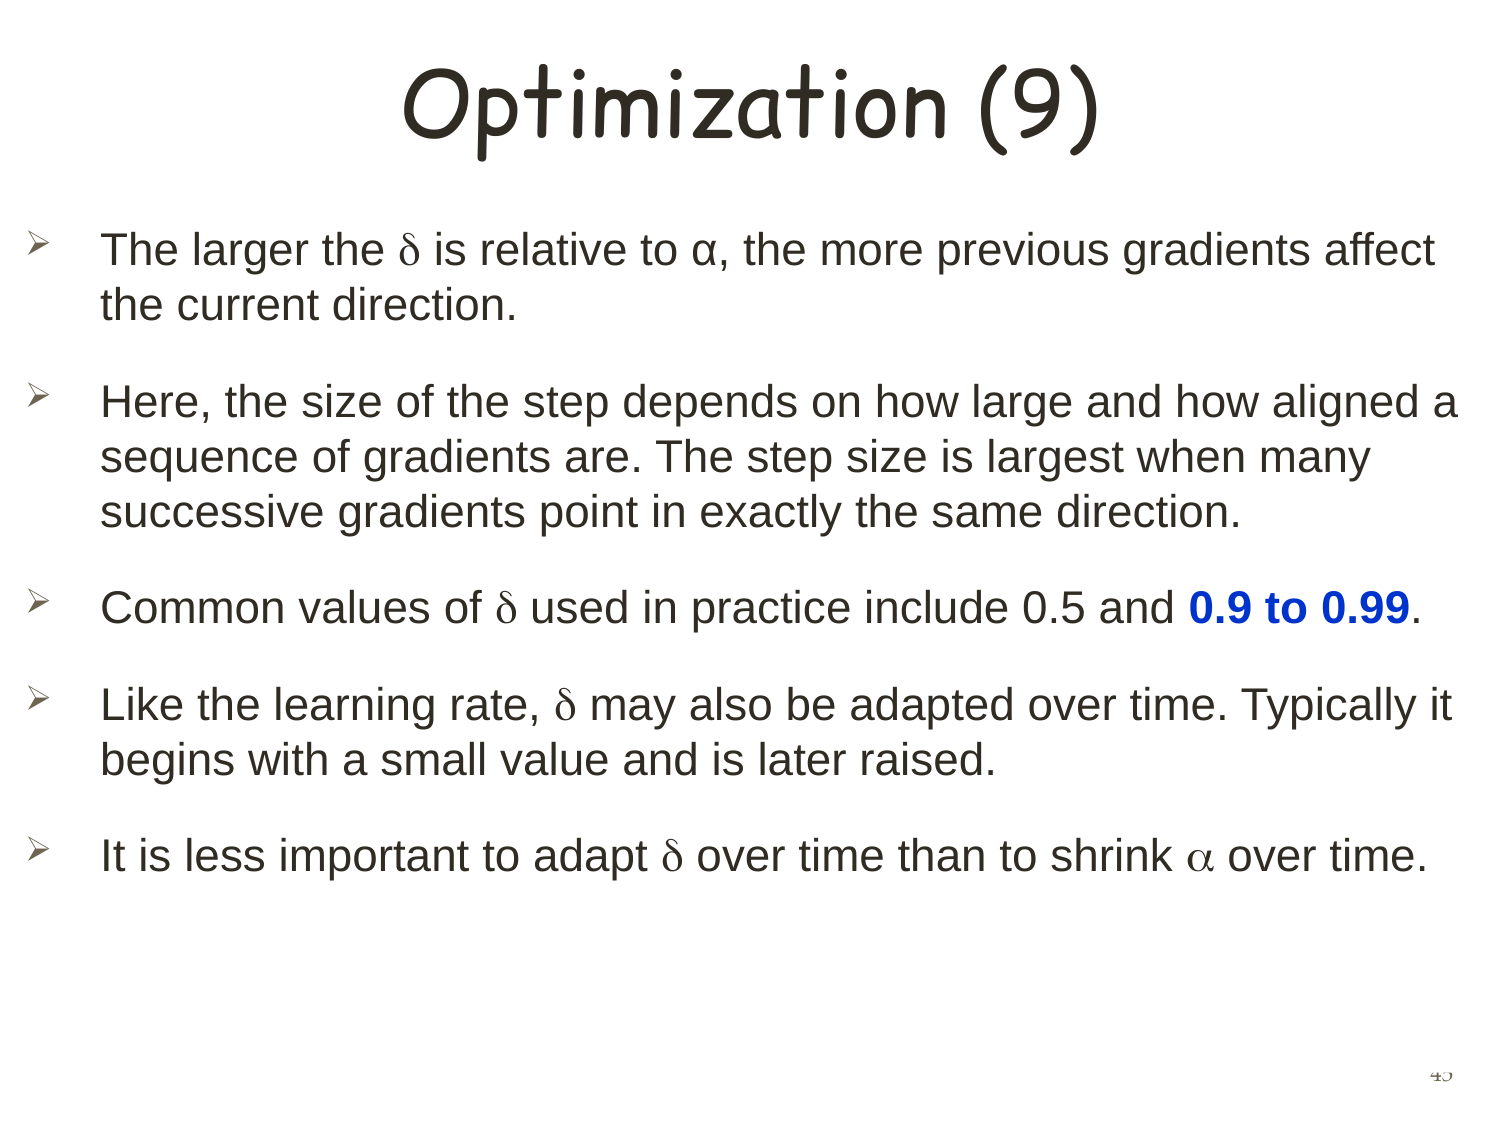

# Optimization (9)
The larger the δ is relative to α, the more previous gradients affect the current direction.
Here, the size of the step depends on how large and how aligned a sequence of gradients are. The step size is largest when many successive gradients point in exactly the same direction.
Common values of δ used in practice include 0.5 and 0.9 to 0.99.
Like the learning rate, δ may also be adapted over time. Typically it begins with a small value and is later raised.
It is less important to adapt δ over time than to shrink α over time.

45